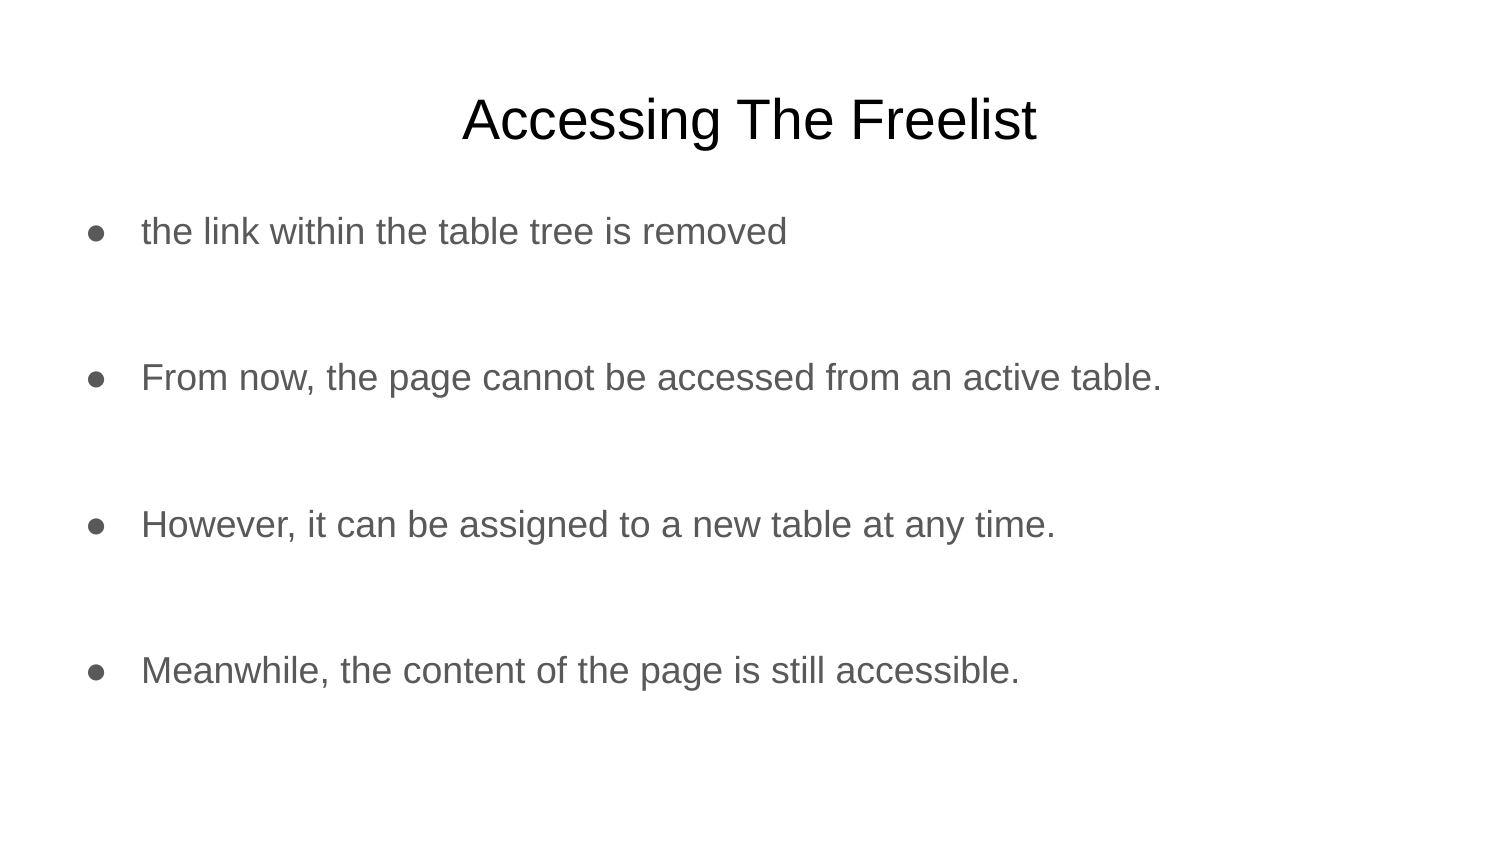

# Accessing The Freelist
the link within the table tree is removed

From now, the page cannot be accessed from an active table.

However, it can be assigned to a new table at any time.

Meanwhile, the content of the page is still accessible.